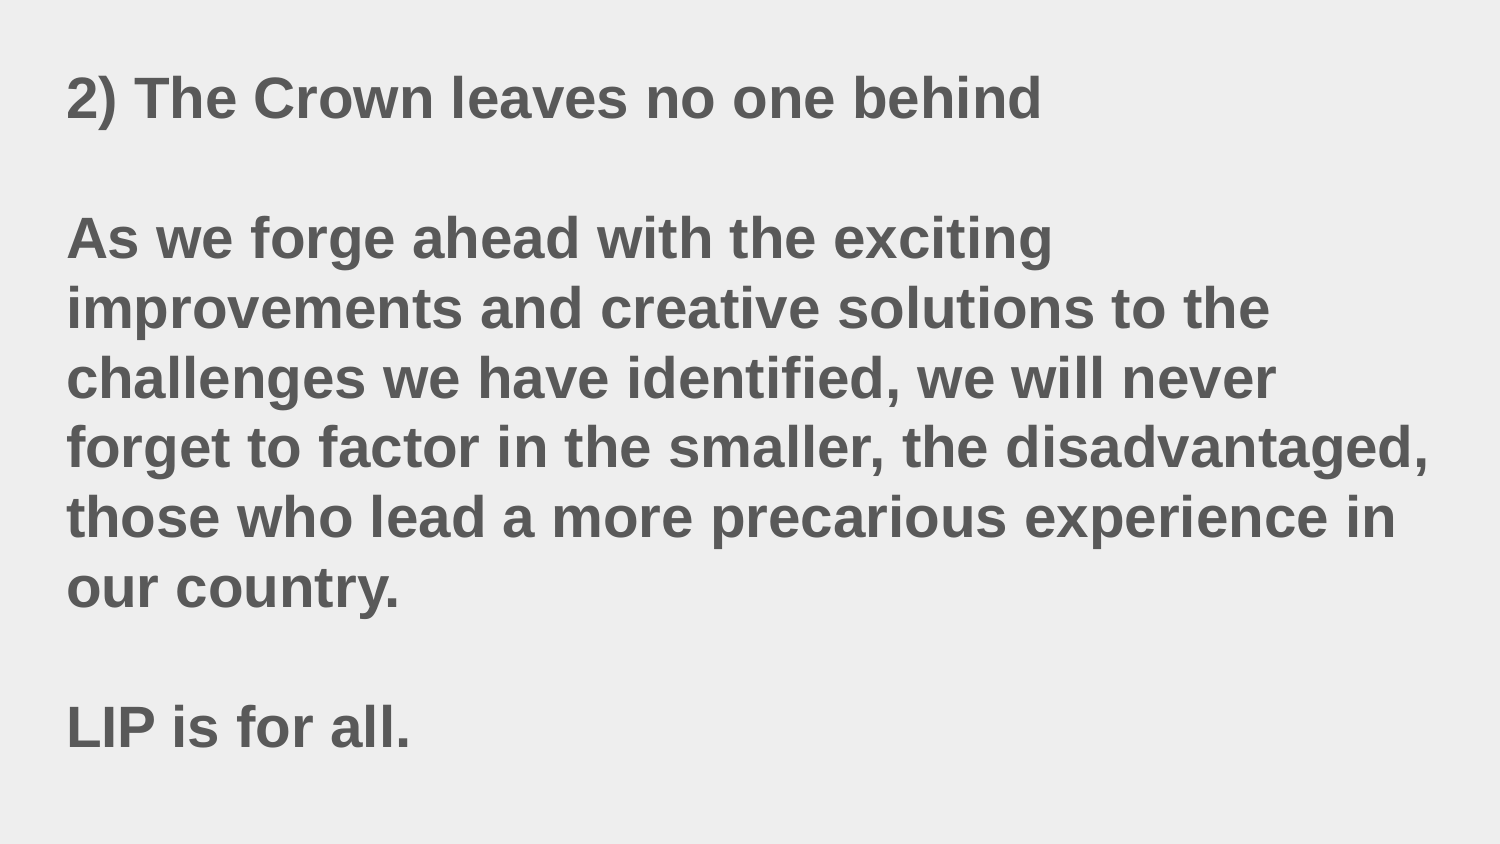

# 2) The Crown leaves no one behind As we forge ahead with the exciting improvements and creative solutions to the challenges we have identified, we will never forget to factor in the smaller, the disadvantaged, those who lead a more precarious experience in our country. LIP is for all.